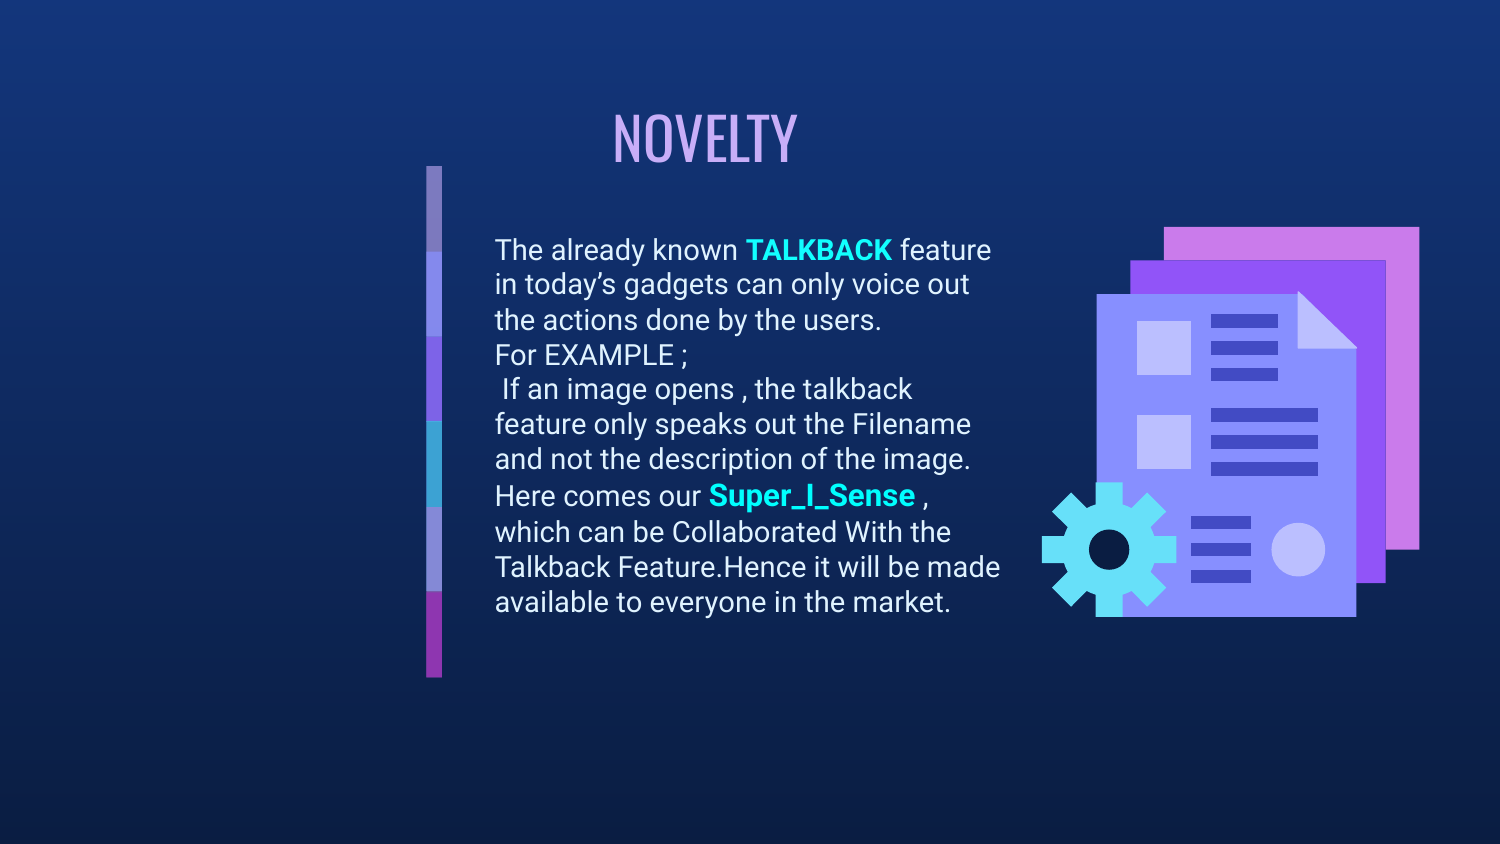

NOVELTY

The already known TALKBACK feature in today’s gadgets can only voice out the actions done by the users.
For EXAMPLE ;
 If an image opens , the talkback feature only speaks out the Filename and not the description of the image.
Here comes our Super_I_Sense , which can be Collaborated With the Talkback Feature.Hence it will be made available to everyone in the market.